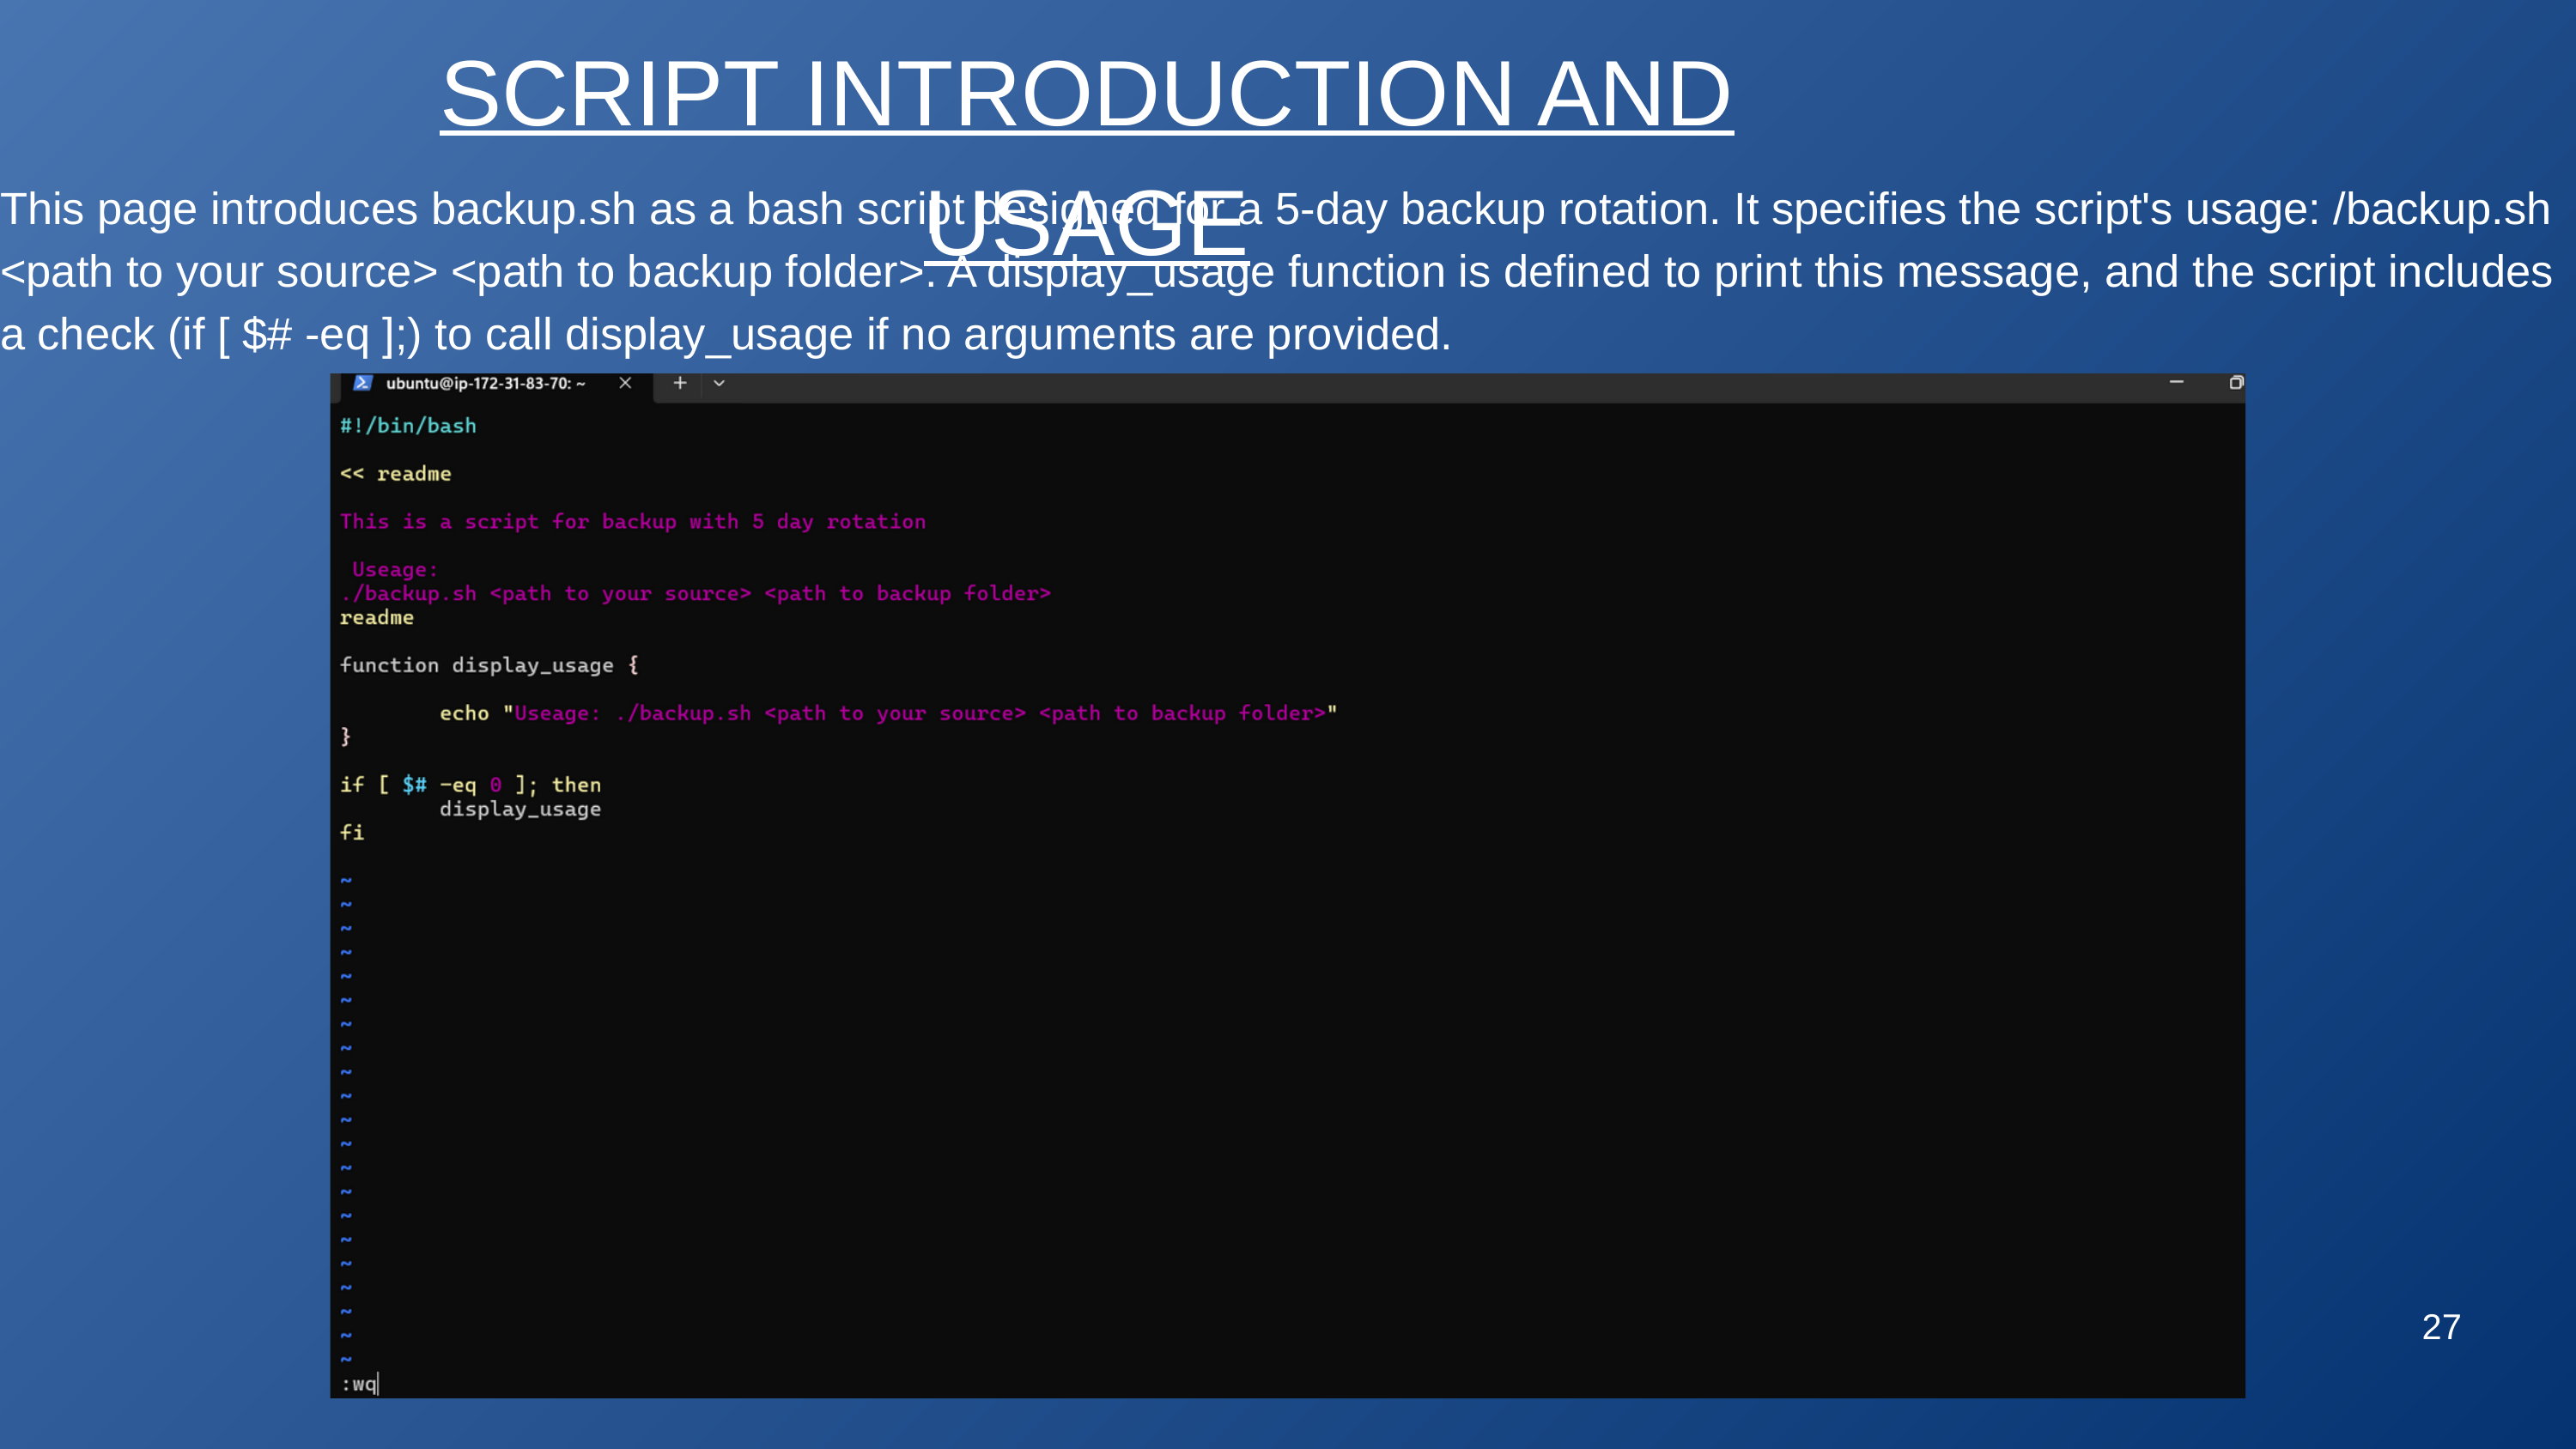

SCRIPT INTRODUCTION AND USAGE

This page introduces backup.sh as a bash script designed for a 5-day backup rotation. It specifies the script's usage: /backup.sh <path to your source> <path to backup folder>. A display_usage function is defined to print this message, and the script includes a check (if [ $# -eq ];) to call display_usage if no arguments are provided.

27